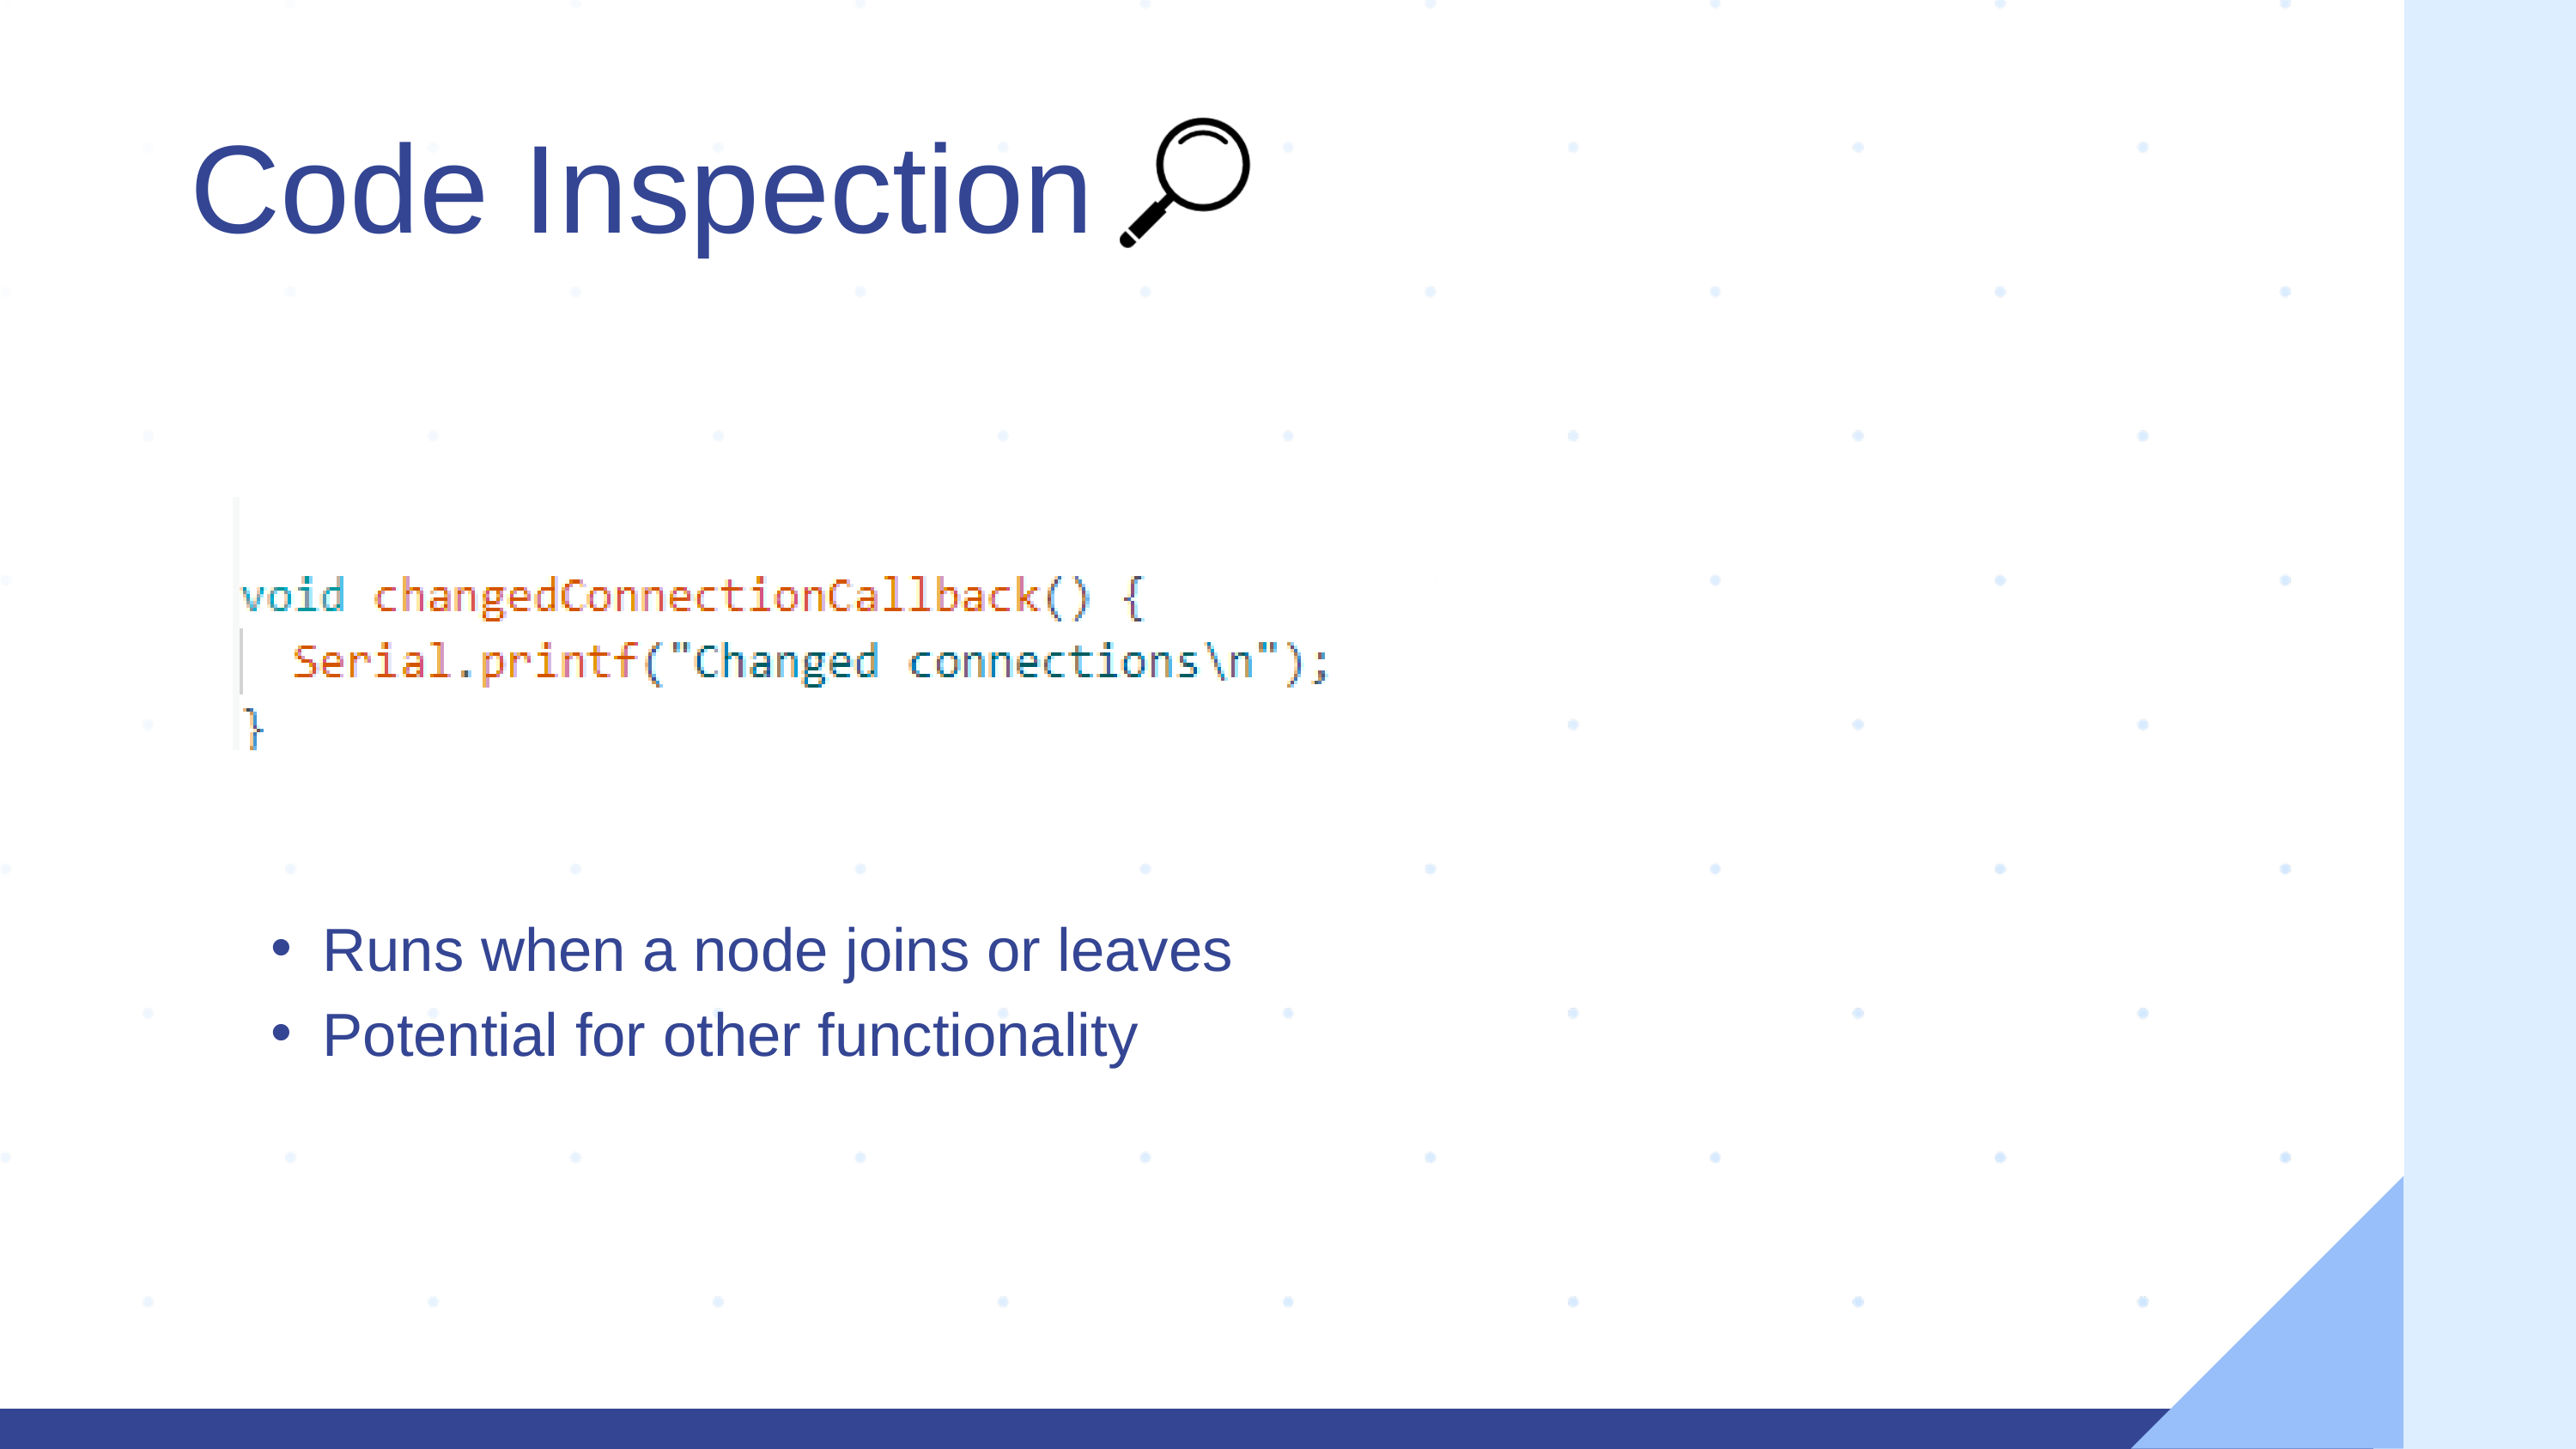

Code Inspection

Runs when a node joins or leaves
Potential for other functionality